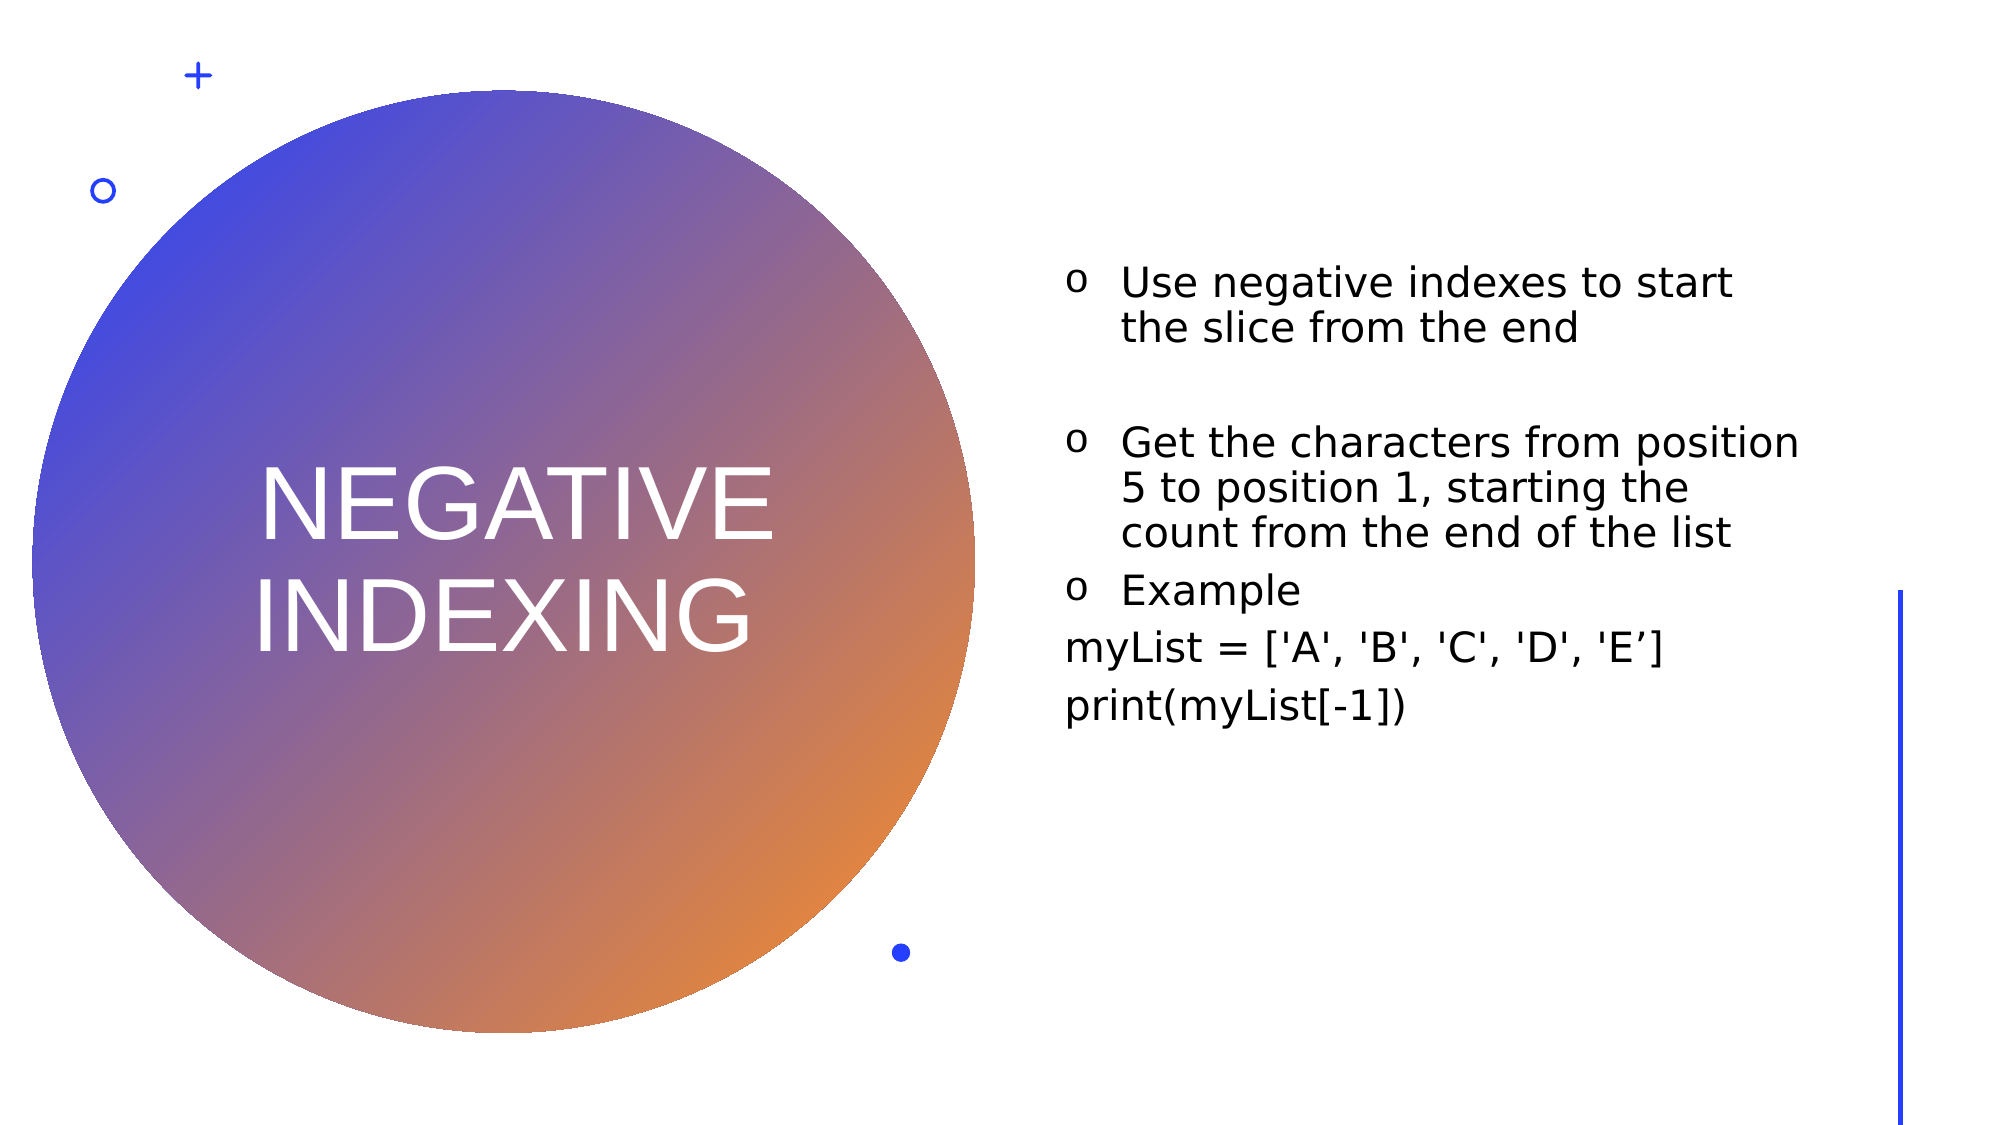

Use negative indexes to start the slice from the end

Get the characters from position 5 to position 1, starting the count from the end of the list
Example
myList = ['A', 'B', 'C', 'D', 'E’]
print(myList[-1])

# Negative Indexing